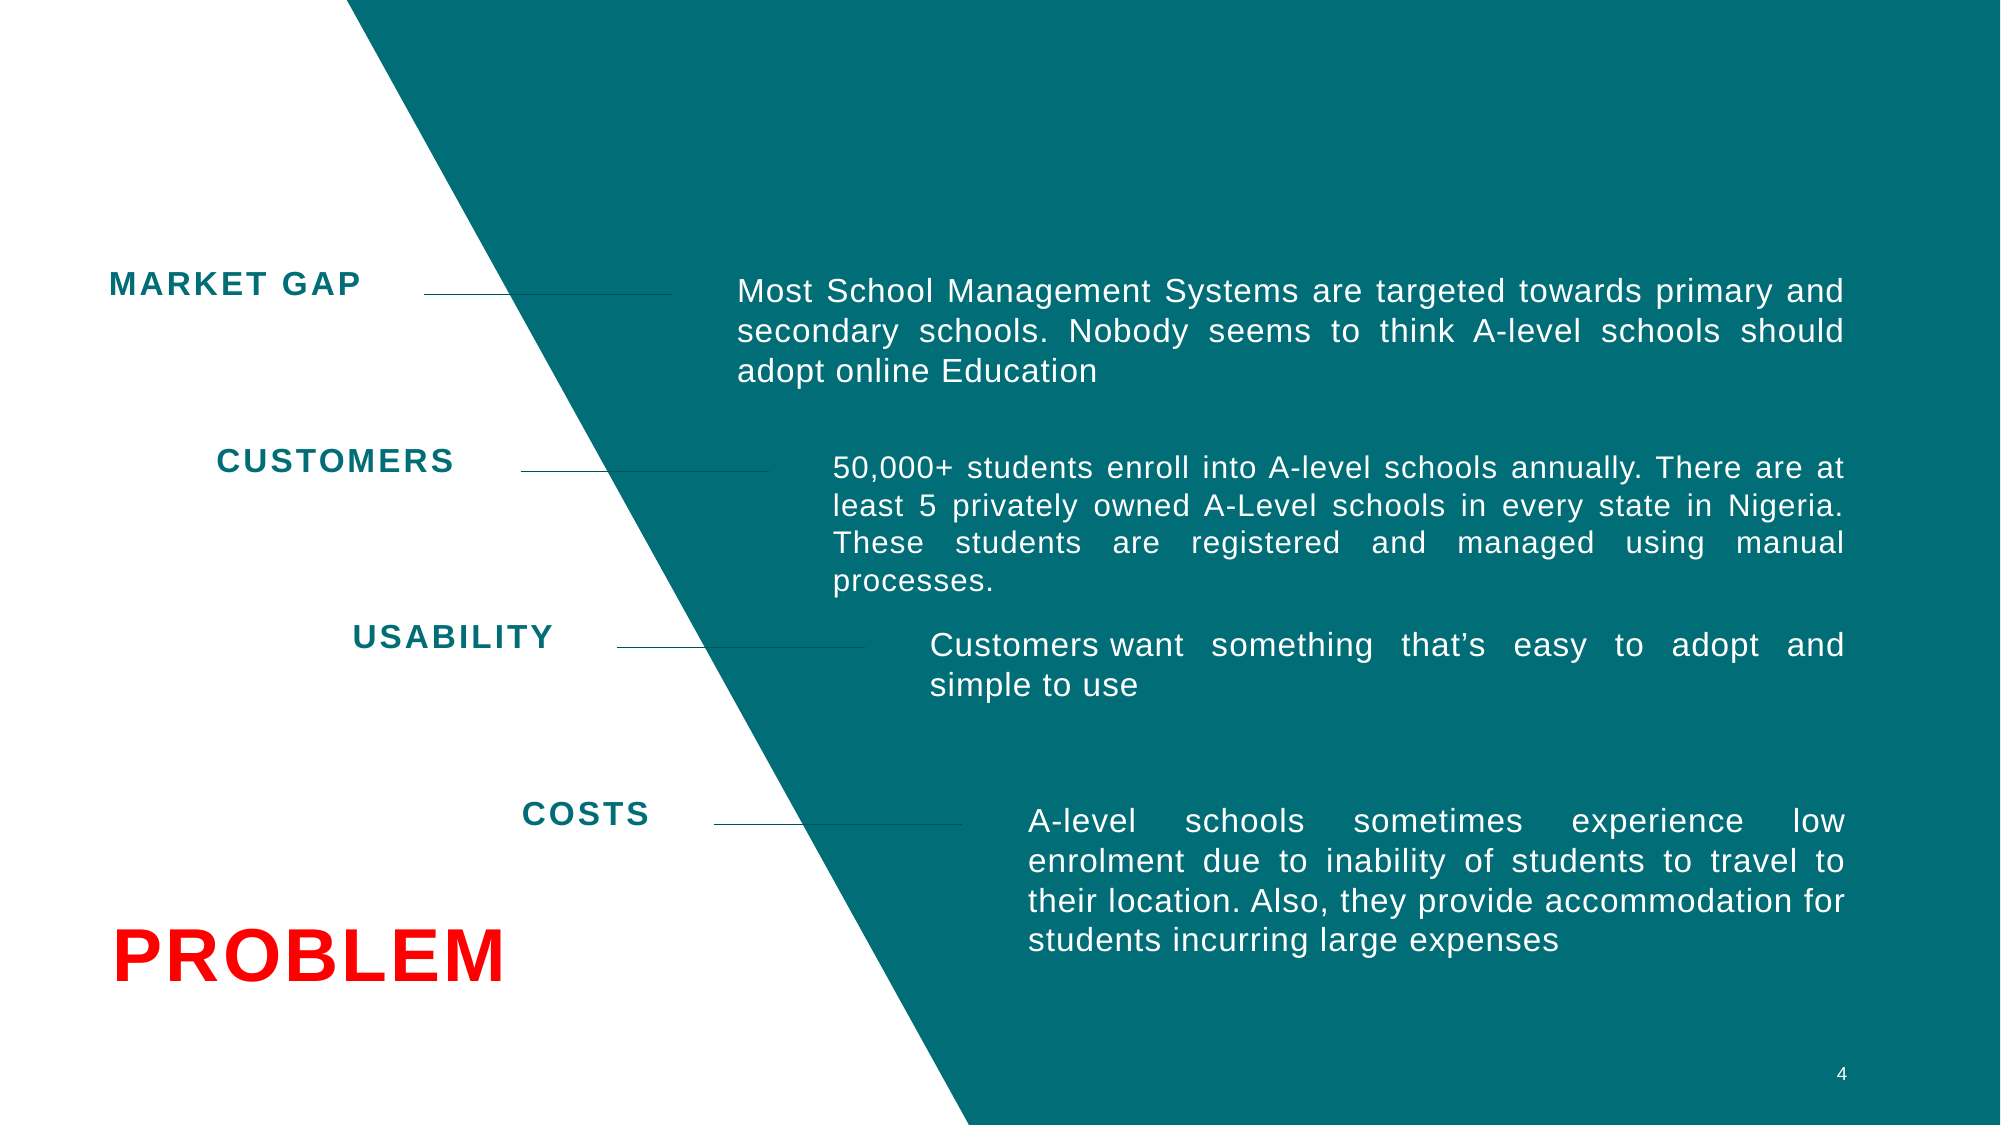

MARKET GAP
Most School Management Systems are targeted towards primary and secondary schools. Nobody seems to think A-level schools should adopt online Education
CUSTOMERS
50,000+ students enroll into A-level schools annually. There are at least 5 privately owned A-Level schools in every state in Nigeria. These students are registered and managed using manual processes.

usability
Customers want something that’s easy to adopt and simple to use

Costs
A-level schools sometimes experience low enrolment due to inability of students to travel to their location. Also, they provide accommodation for students incurring large expenses
# PROBLEM
4